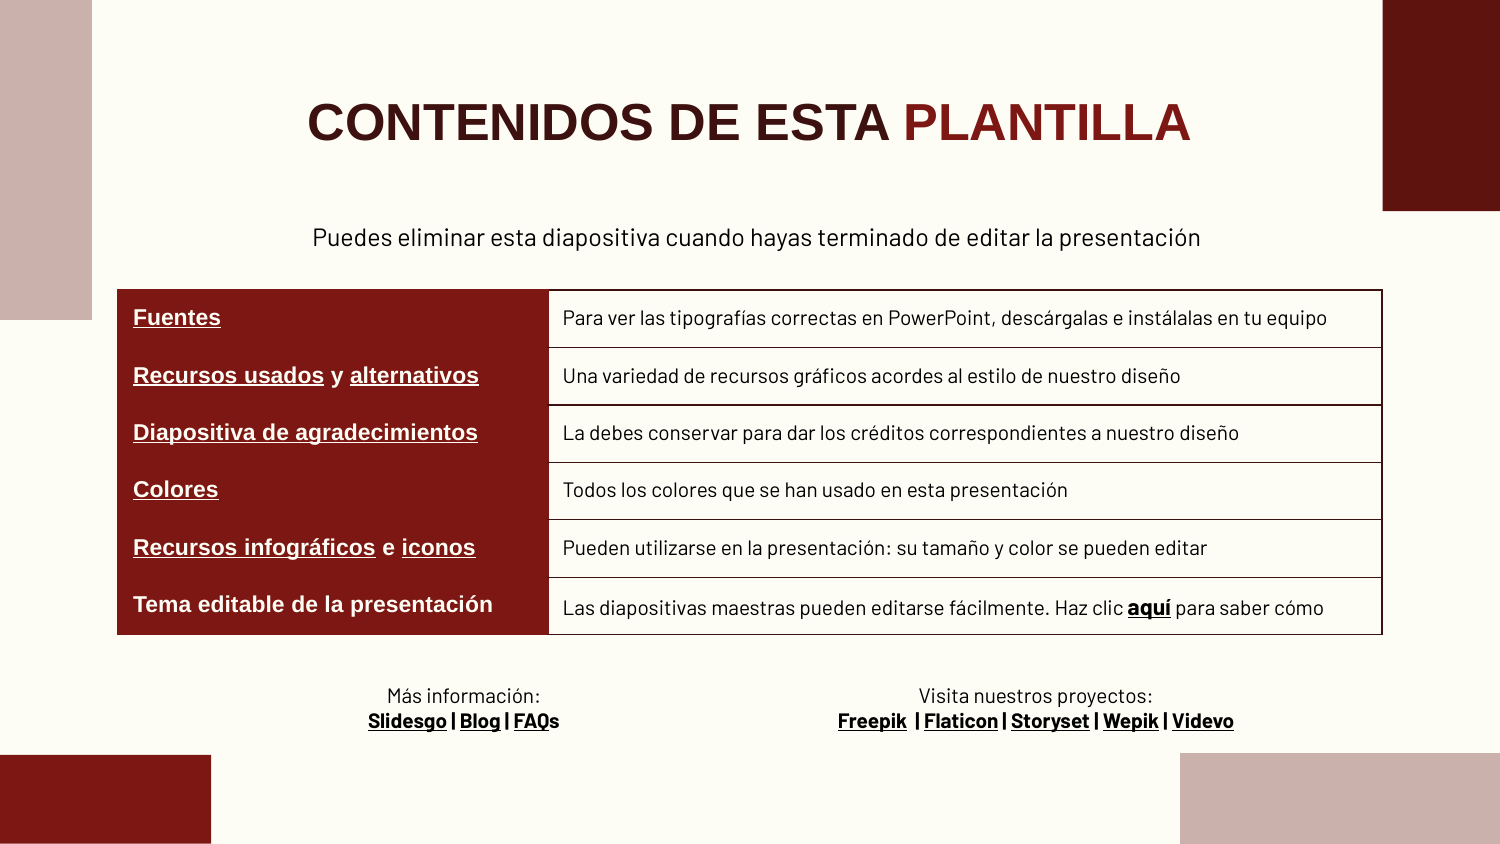

# CONTENIDOS DE ESTA PLANTILLA
Puedes eliminar esta diapositiva cuando hayas terminado de editar la presentación

| Fuentes | Para ver las tipografías correctas en PowerPoint, descárgalas e instálalas en tu equipo |
| --- | --- |
| Recursos usados y alternativos | Una variedad de recursos gráficos acordes al estilo de nuestro diseño |
| Diapositiva de agradecimientos | La debes conservar para dar los créditos correspondientes a nuestro diseño |
| Colores | Todos los colores que se han usado en esta presentación |
| Recursos infográficos e iconos | Pueden utilizarse en la presentación: su tamaño y color se pueden editar |
| Tema editable de la presentación | Las diapositivas maestras pueden editarse fácilmente. Haz clic aquí para saber cómo |
Más información:
Slidesgo | Blog | FAQs
Visita nuestros proyectos:
Freepik  | Flaticon | Storyset | Wepik | Videvo